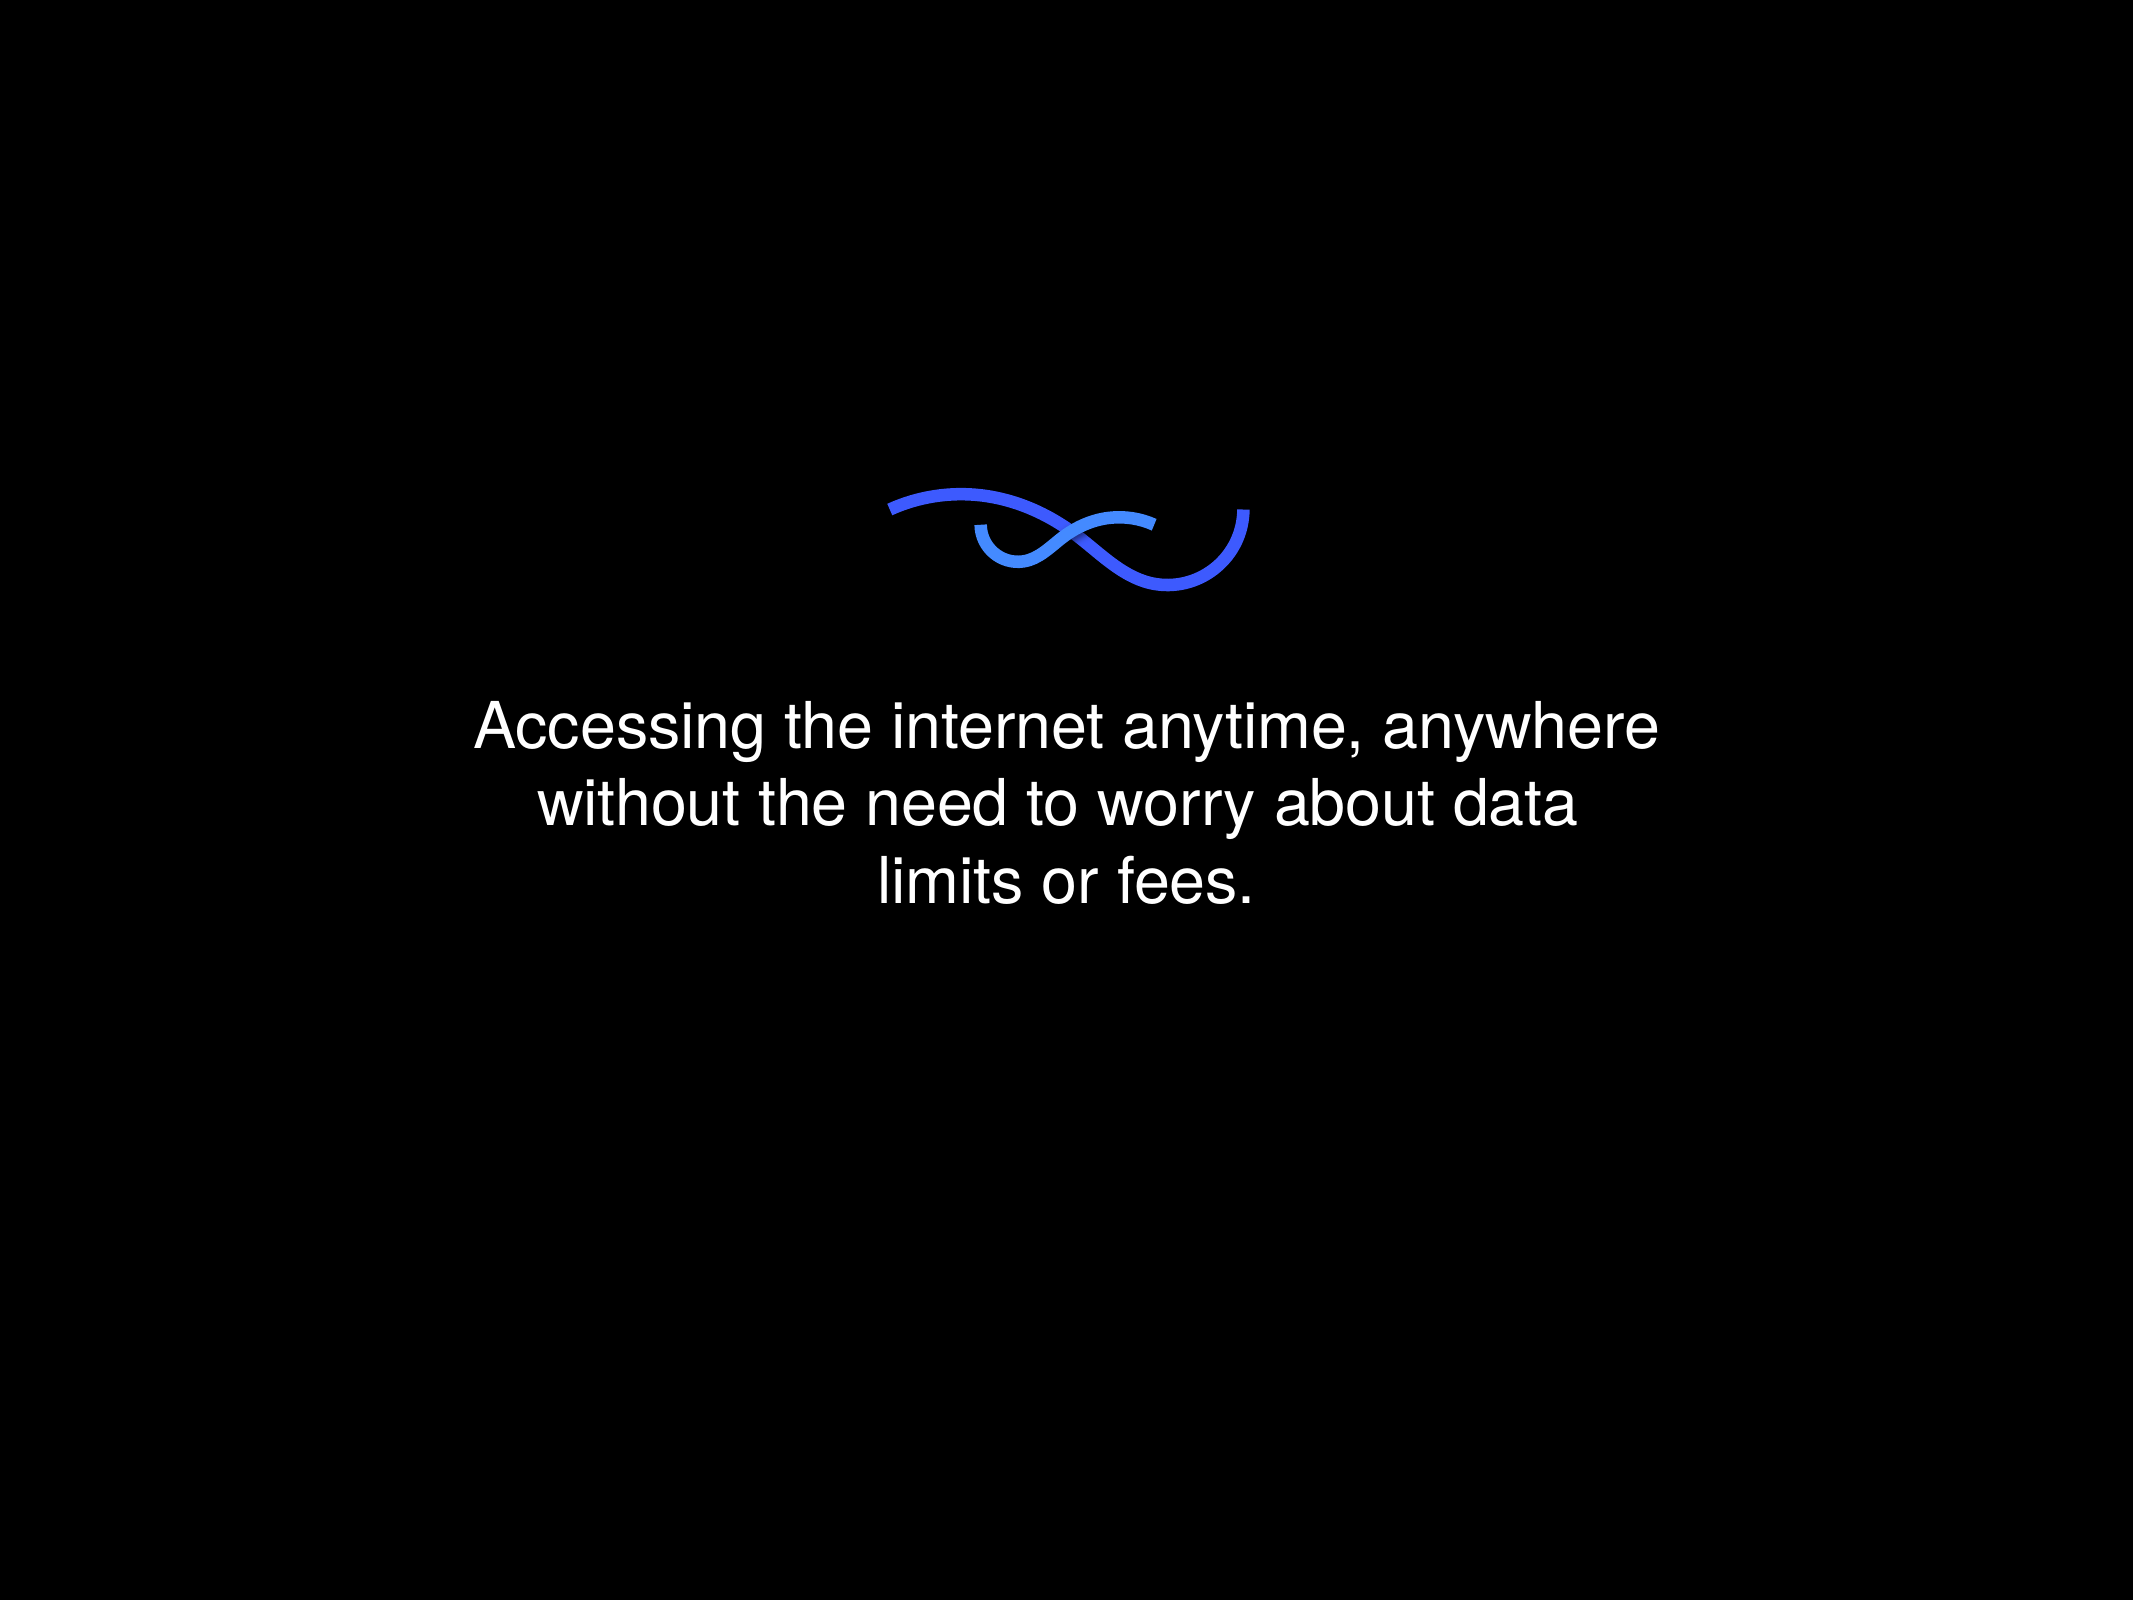

Accessing the internet anytime, anywhere
without the need to worry about data
limits or fees.